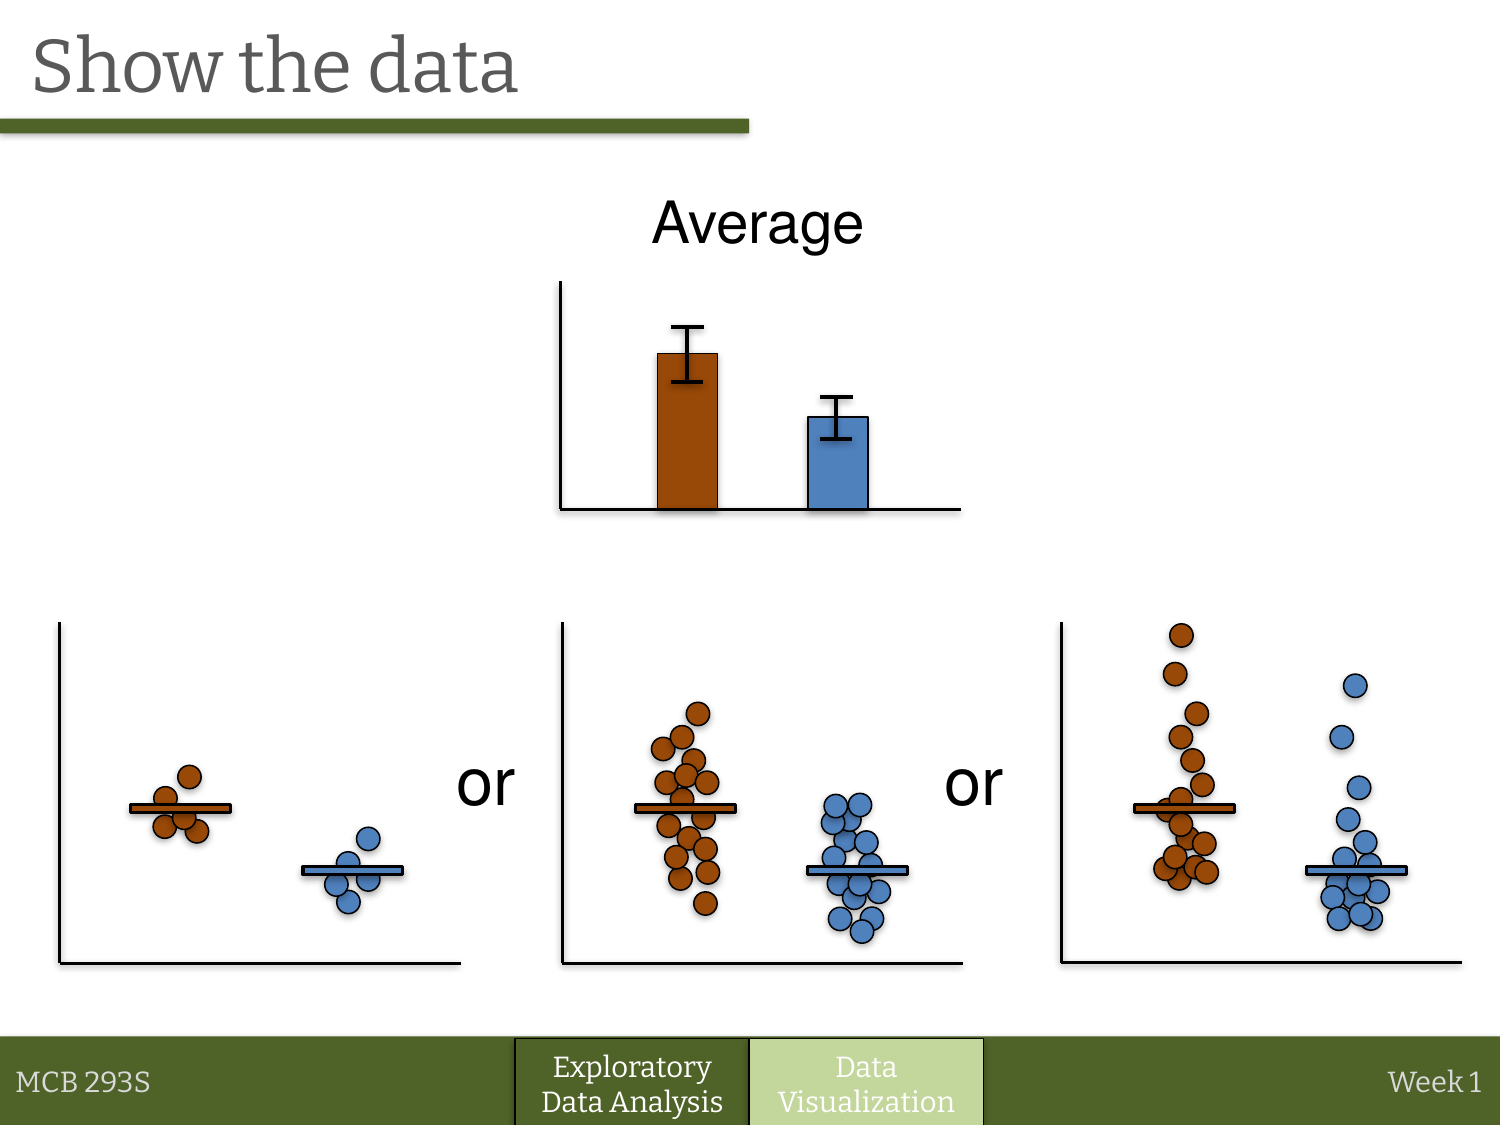

# Show the data

Average

or
or

Exploratory
Data Analysis
Data Visualization
MCB 293S
Week 1